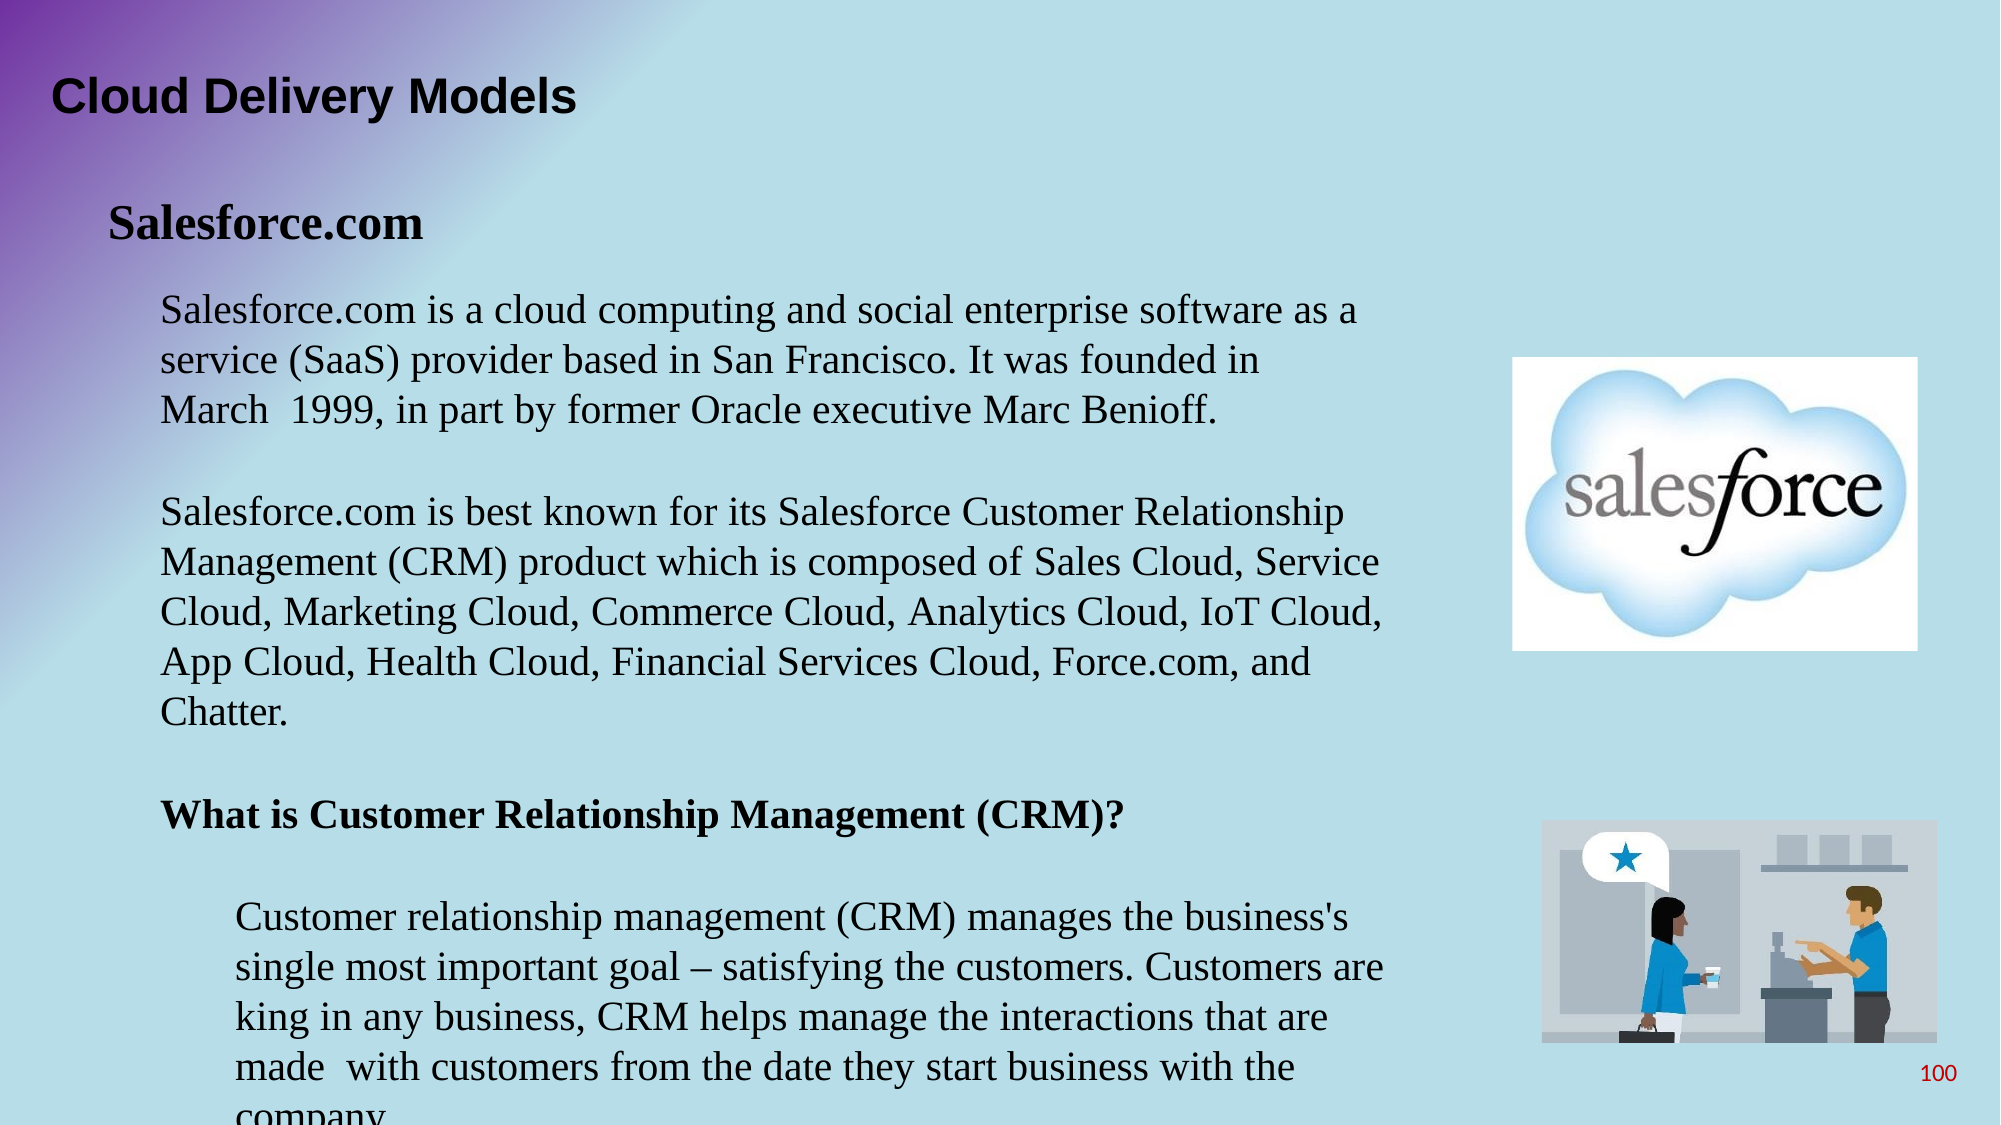

# Cloud Delivery Models
Salesforce.com
Salesforce.com is a cloud computing and social enterprise software as a  service (SaaS) provider based in San Francisco. It was founded in March  1999, in part by former Oracle executive Marc Benioff.

Salesforce.com is best known for its Salesforce Customer Relationship  Management (CRM) product which is composed of Sales Cloud, Service  Cloud, Marketing Cloud, Commerce Cloud, Analytics Cloud, IoT Cloud,  App Cloud, Health Cloud, Financial Services Cloud, Force.com, and Chatter.

What is Customer Relationship Management (CRM)?

Customer relationship management (CRM) manages the business's  single most important goal – satisfying the customers. Customers are  king in any business, CRM helps manage the interactions that are made  with customers from the date they start business with the company.

100